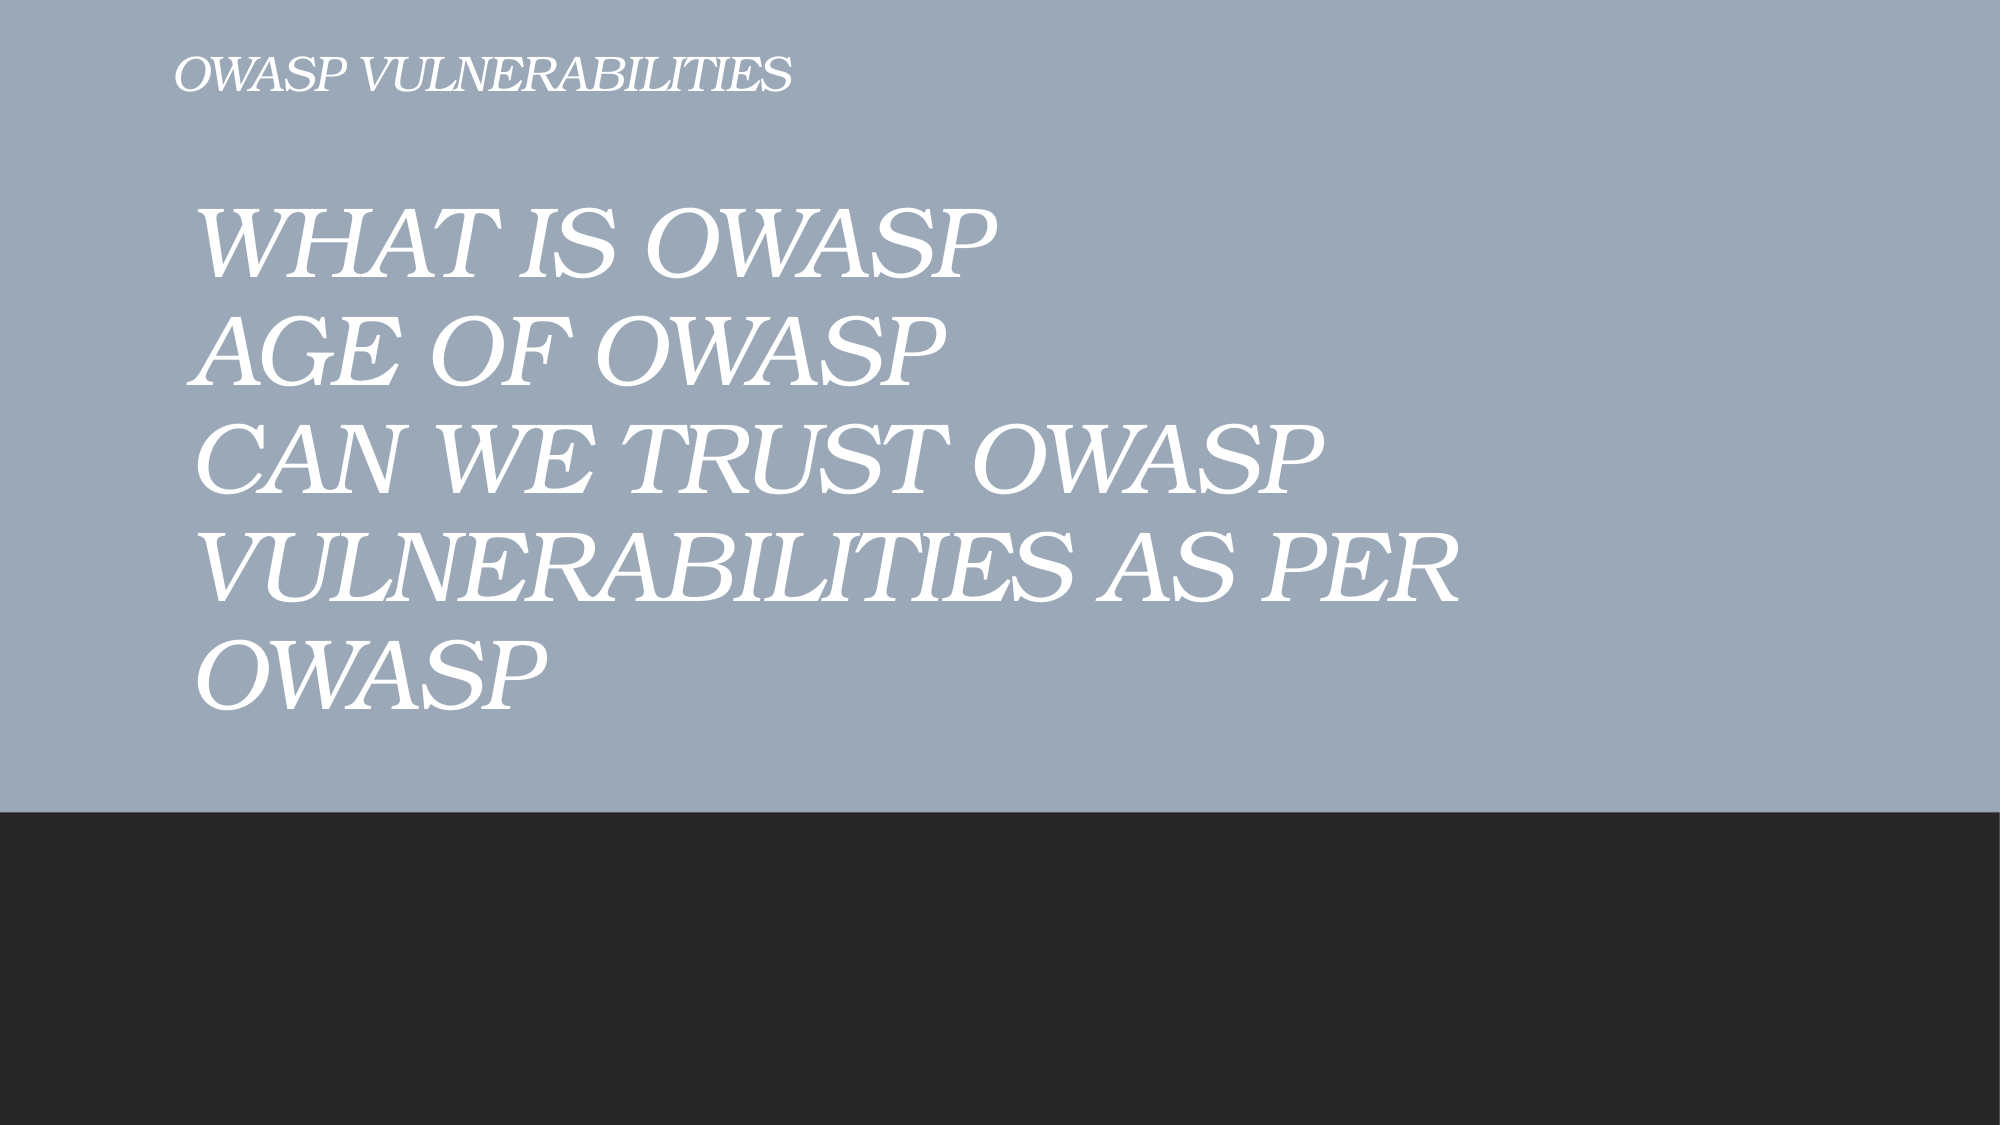

# OWASP VULNERABILITIES
WHAT IS OWASP
AGE OF OWASP
CAN WE TRUST OWASP
VULNERABILITIES AS PER OWASP